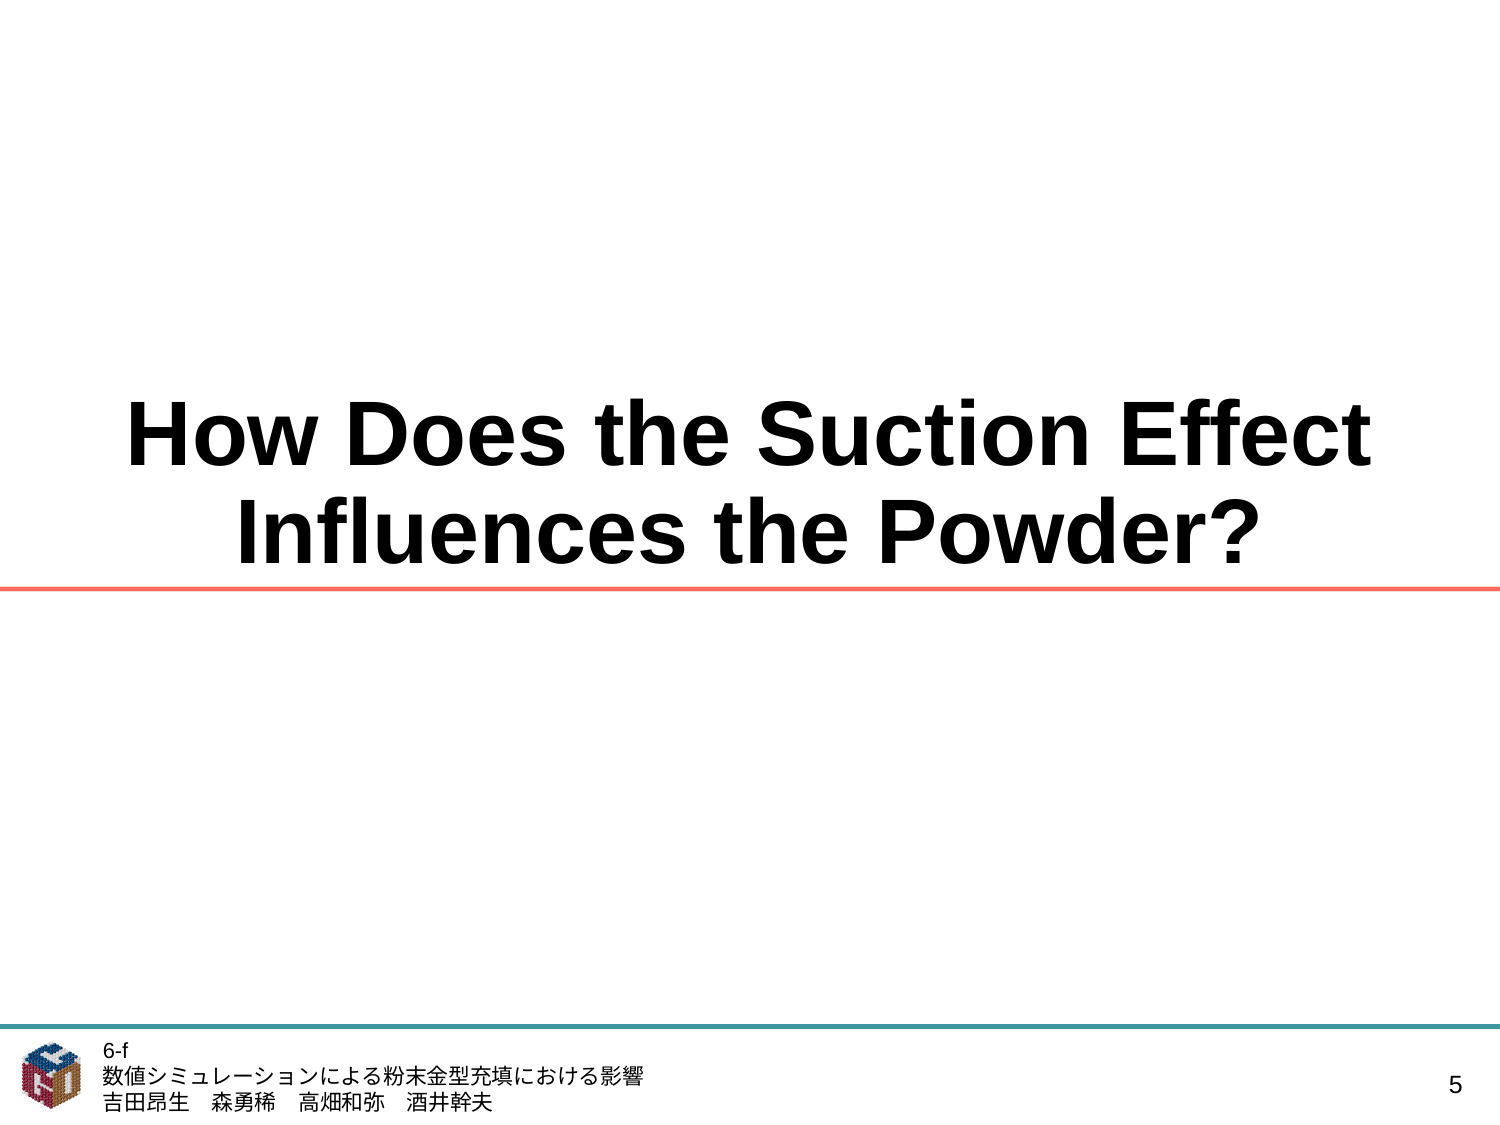

How Does the Suction Effect Influences the Powder?

5